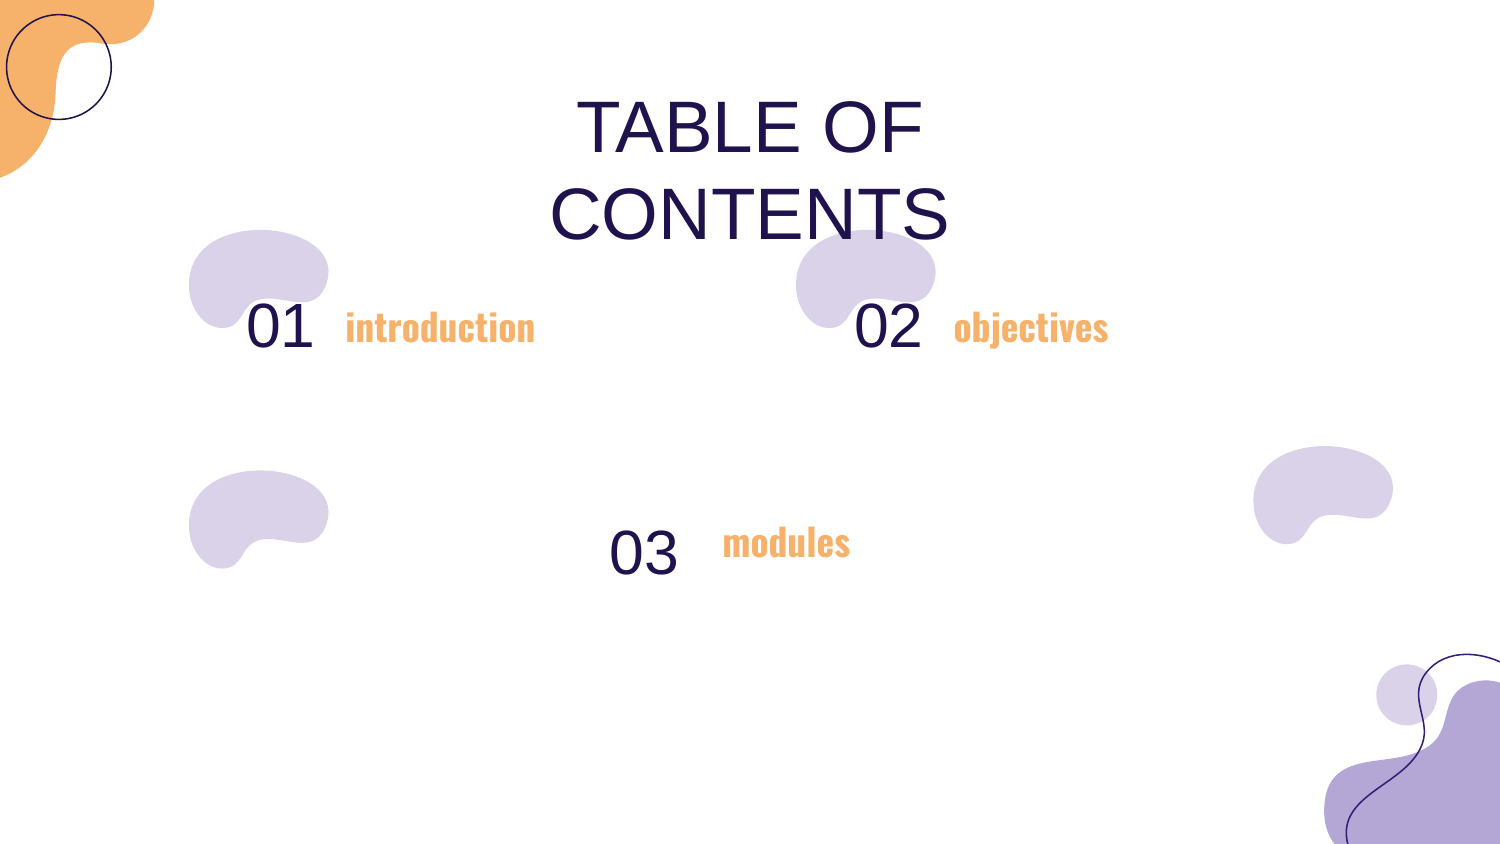

# TABLE OF CONTENTS

01
introduction
02
objectives

modules
03